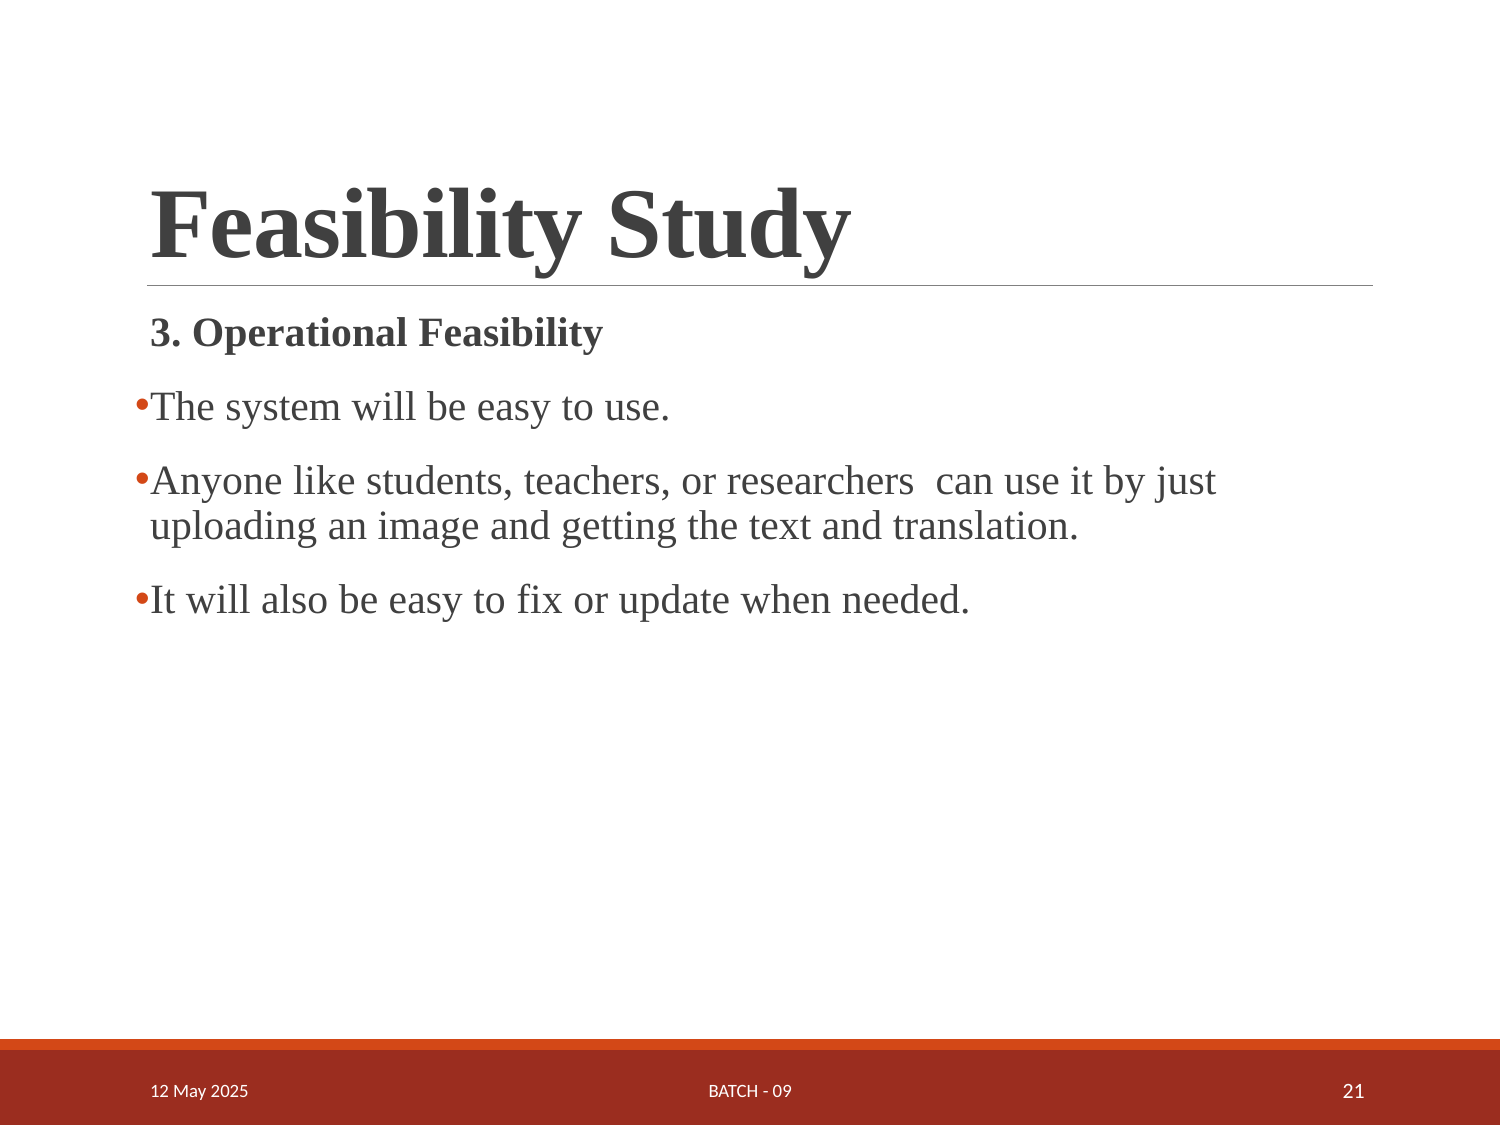

# Feasibility Study
3. Operational Feasibility
The system will be easy to use.
Anyone like students, teachers, or researchers  can use it by just uploading an image and getting the text and translation.
It will also be easy to fix or update when needed.

12 May 2025
Batch - 09
21